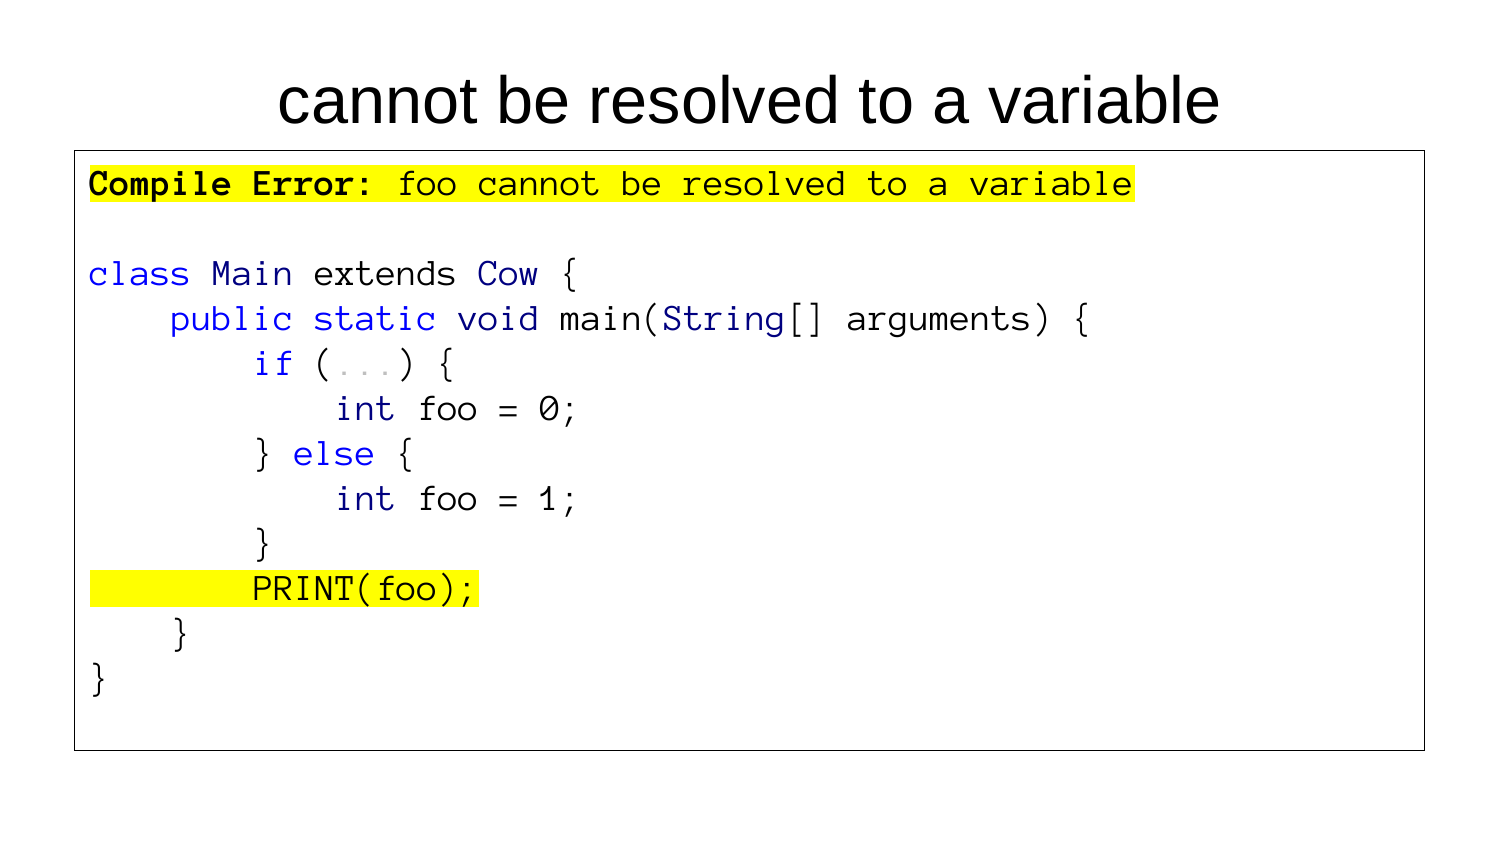

# cannot be resolved to a variable
Compile Error: foo cannot be resolved to a variable

class Main extends Cow {
    public static void main(String[] arguments) {
        if (...) {
            int foo = 0;
        } else {
            int foo = 1;
        }
        PRINT(foo);
    }
}